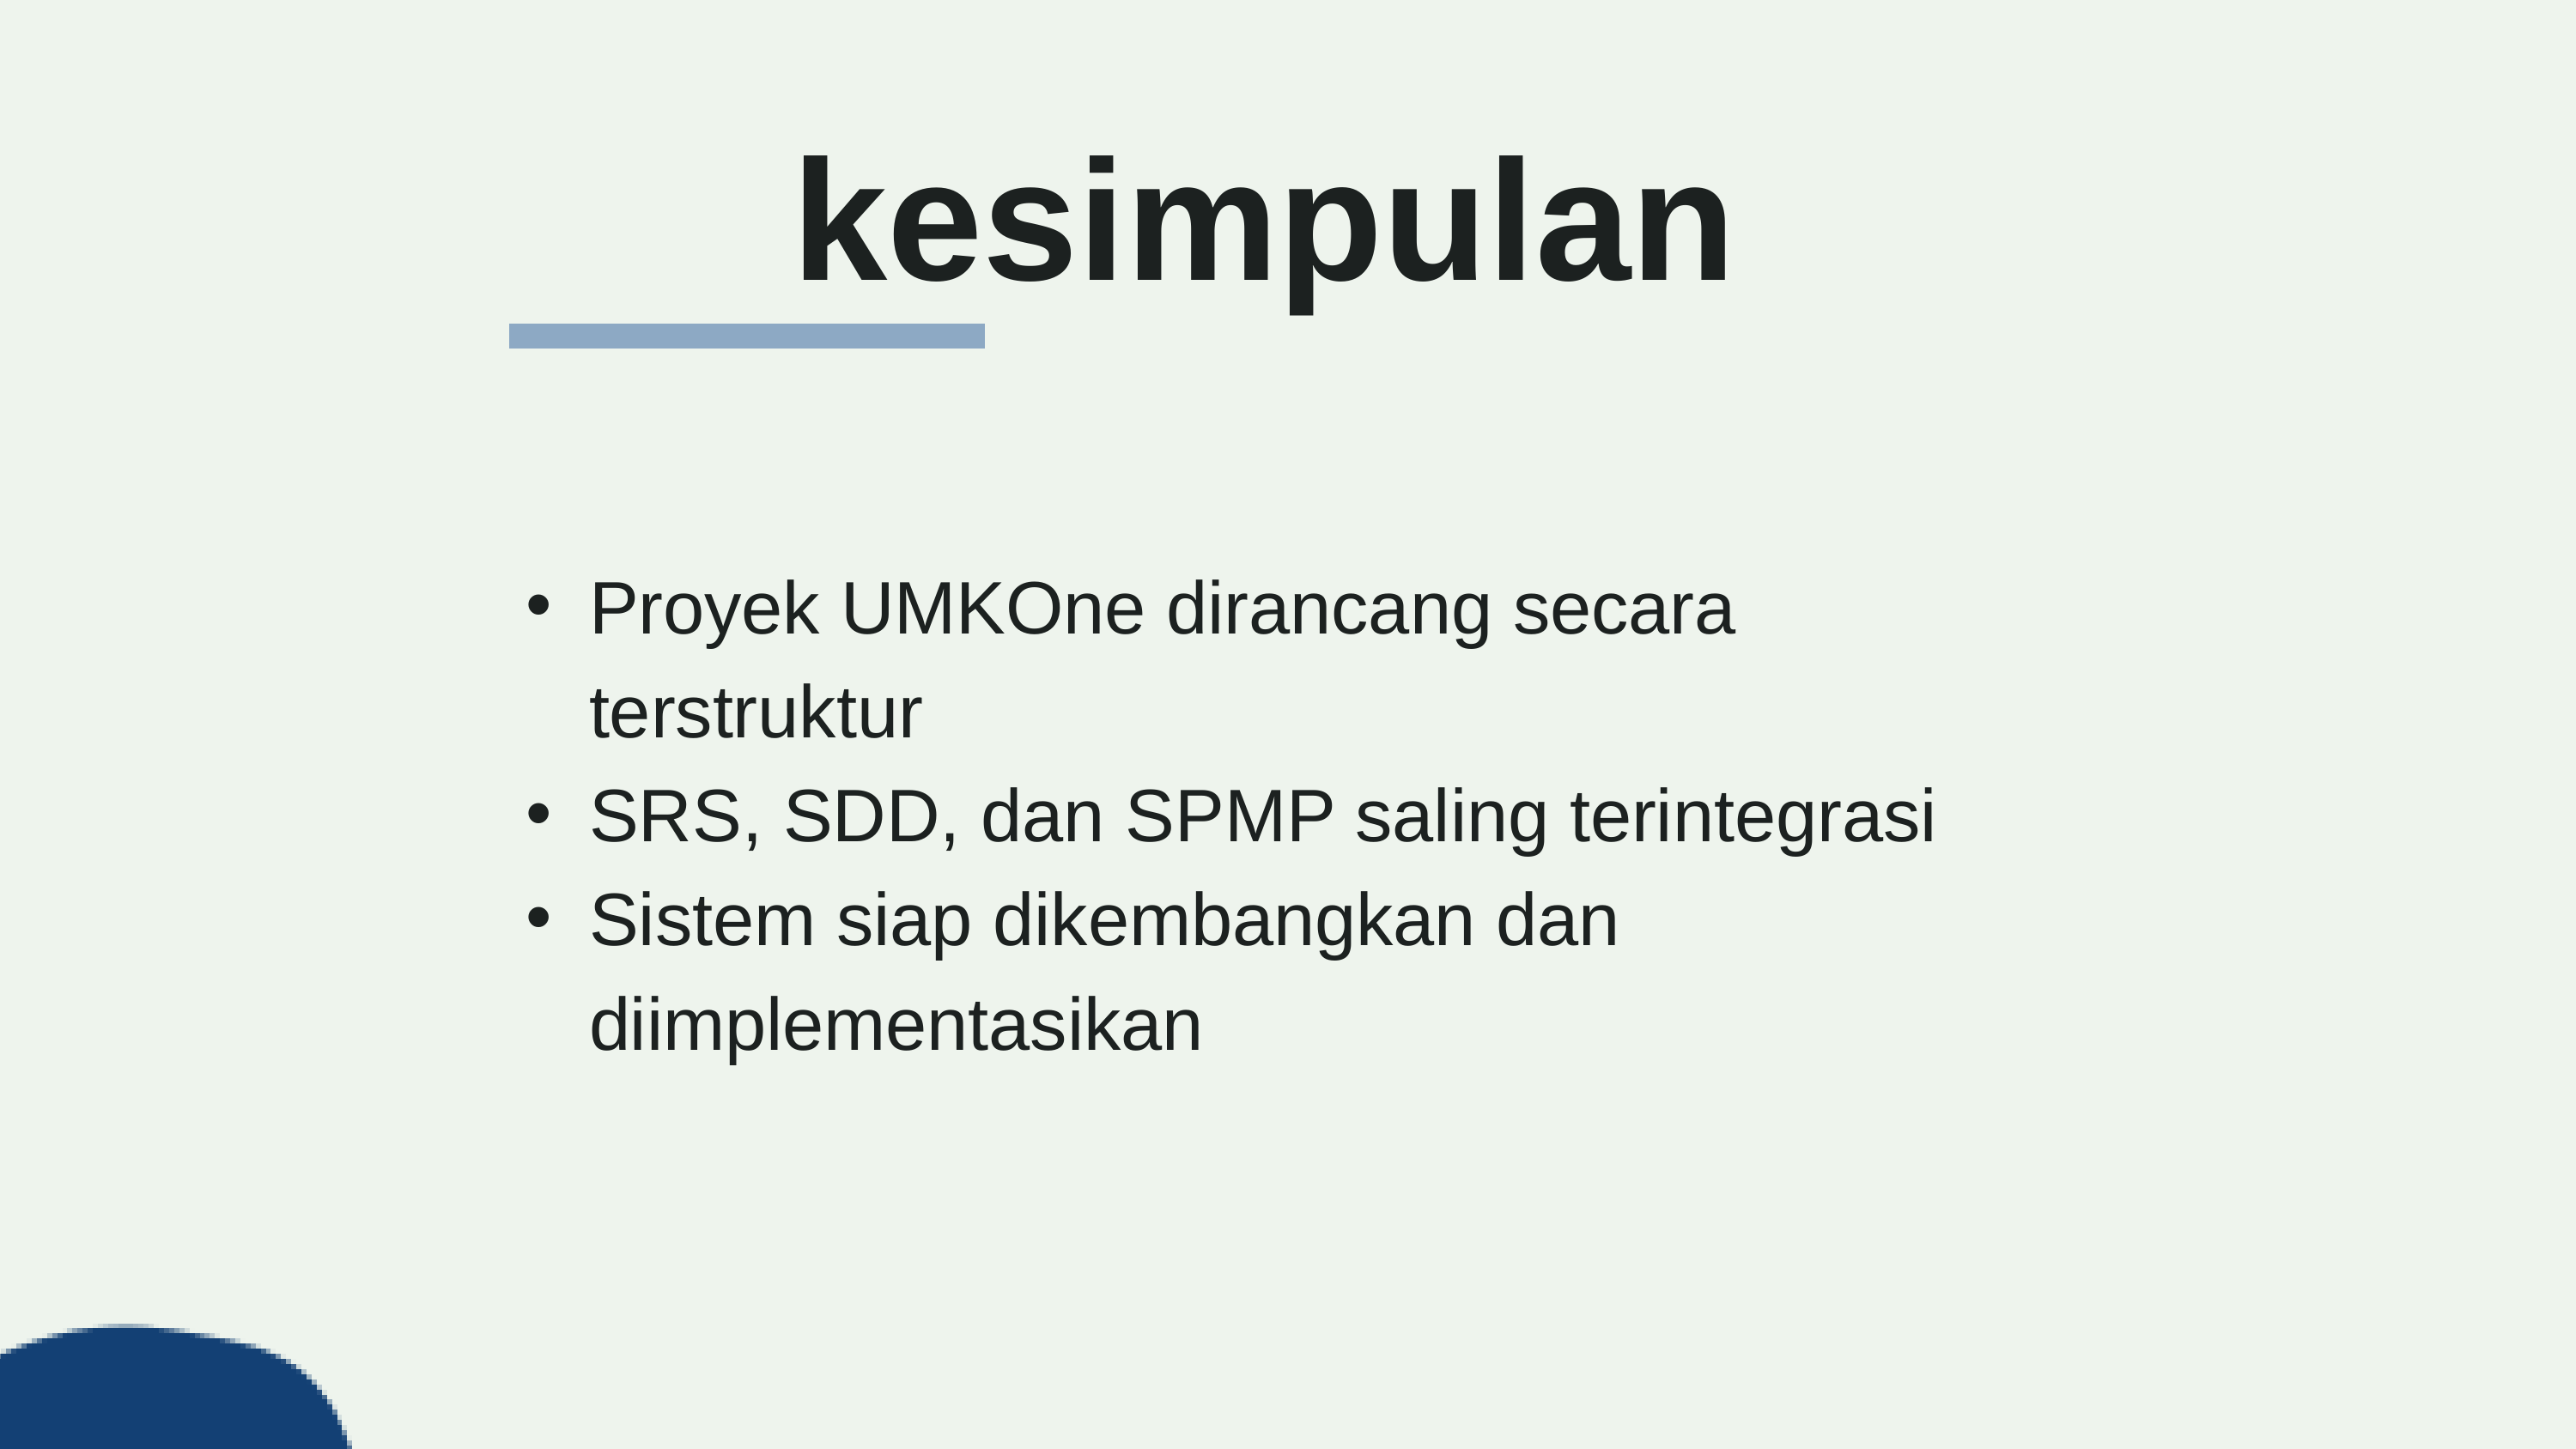

kesimpulan

Proyek UMKOne dirancang secara terstruktur
SRS, SDD, dan SPMP saling terintegrasi
Sistem siap dikembangkan dan diimplementasikan